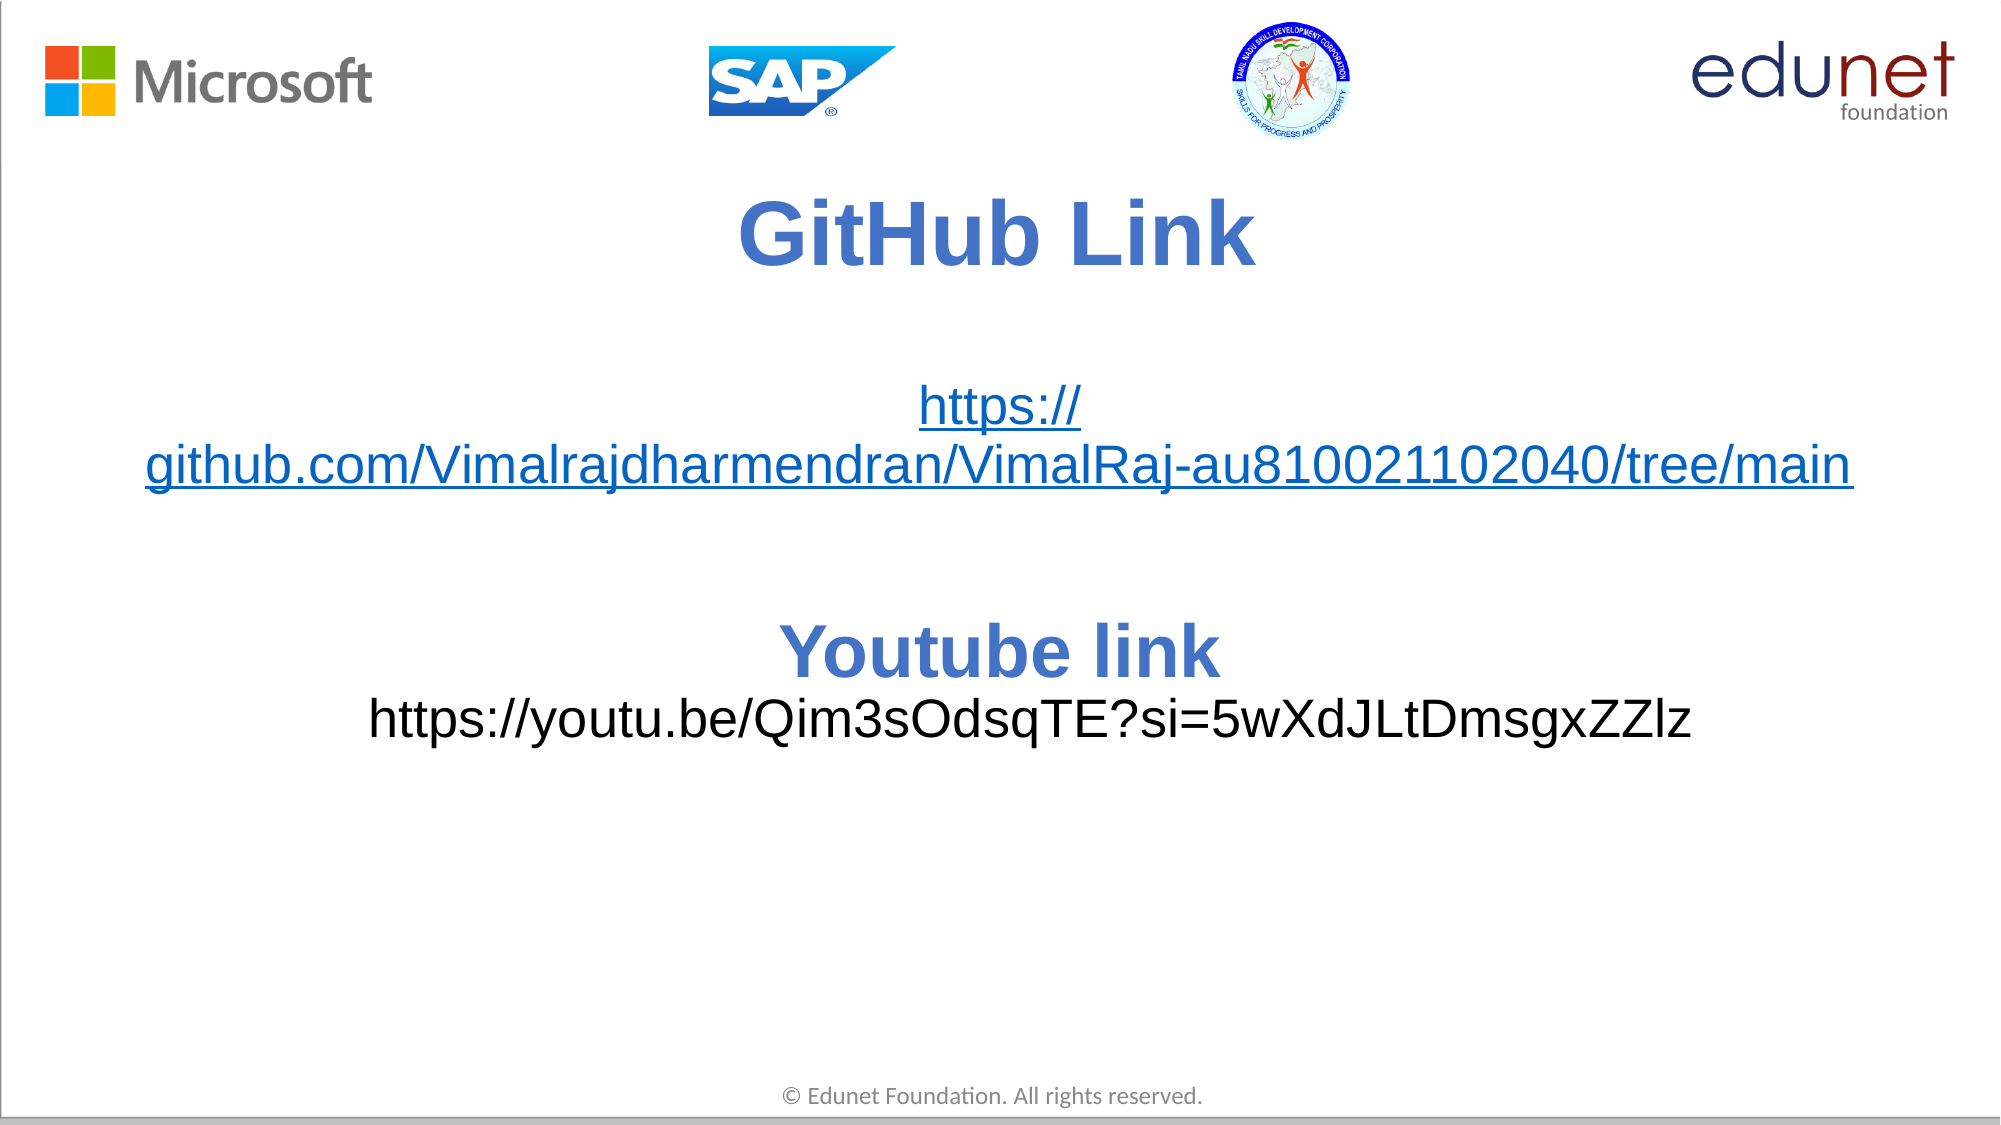

# GitHub Link
https://github.com/Vimalrajdharmendran/VimalRaj-au810021102040/tree/main

Youtube link
https://youtu.be/Qim3sOdsqTE?si=5wXdJLtDmsgxZZlz
© Edunet Foundation. All rights reserved.